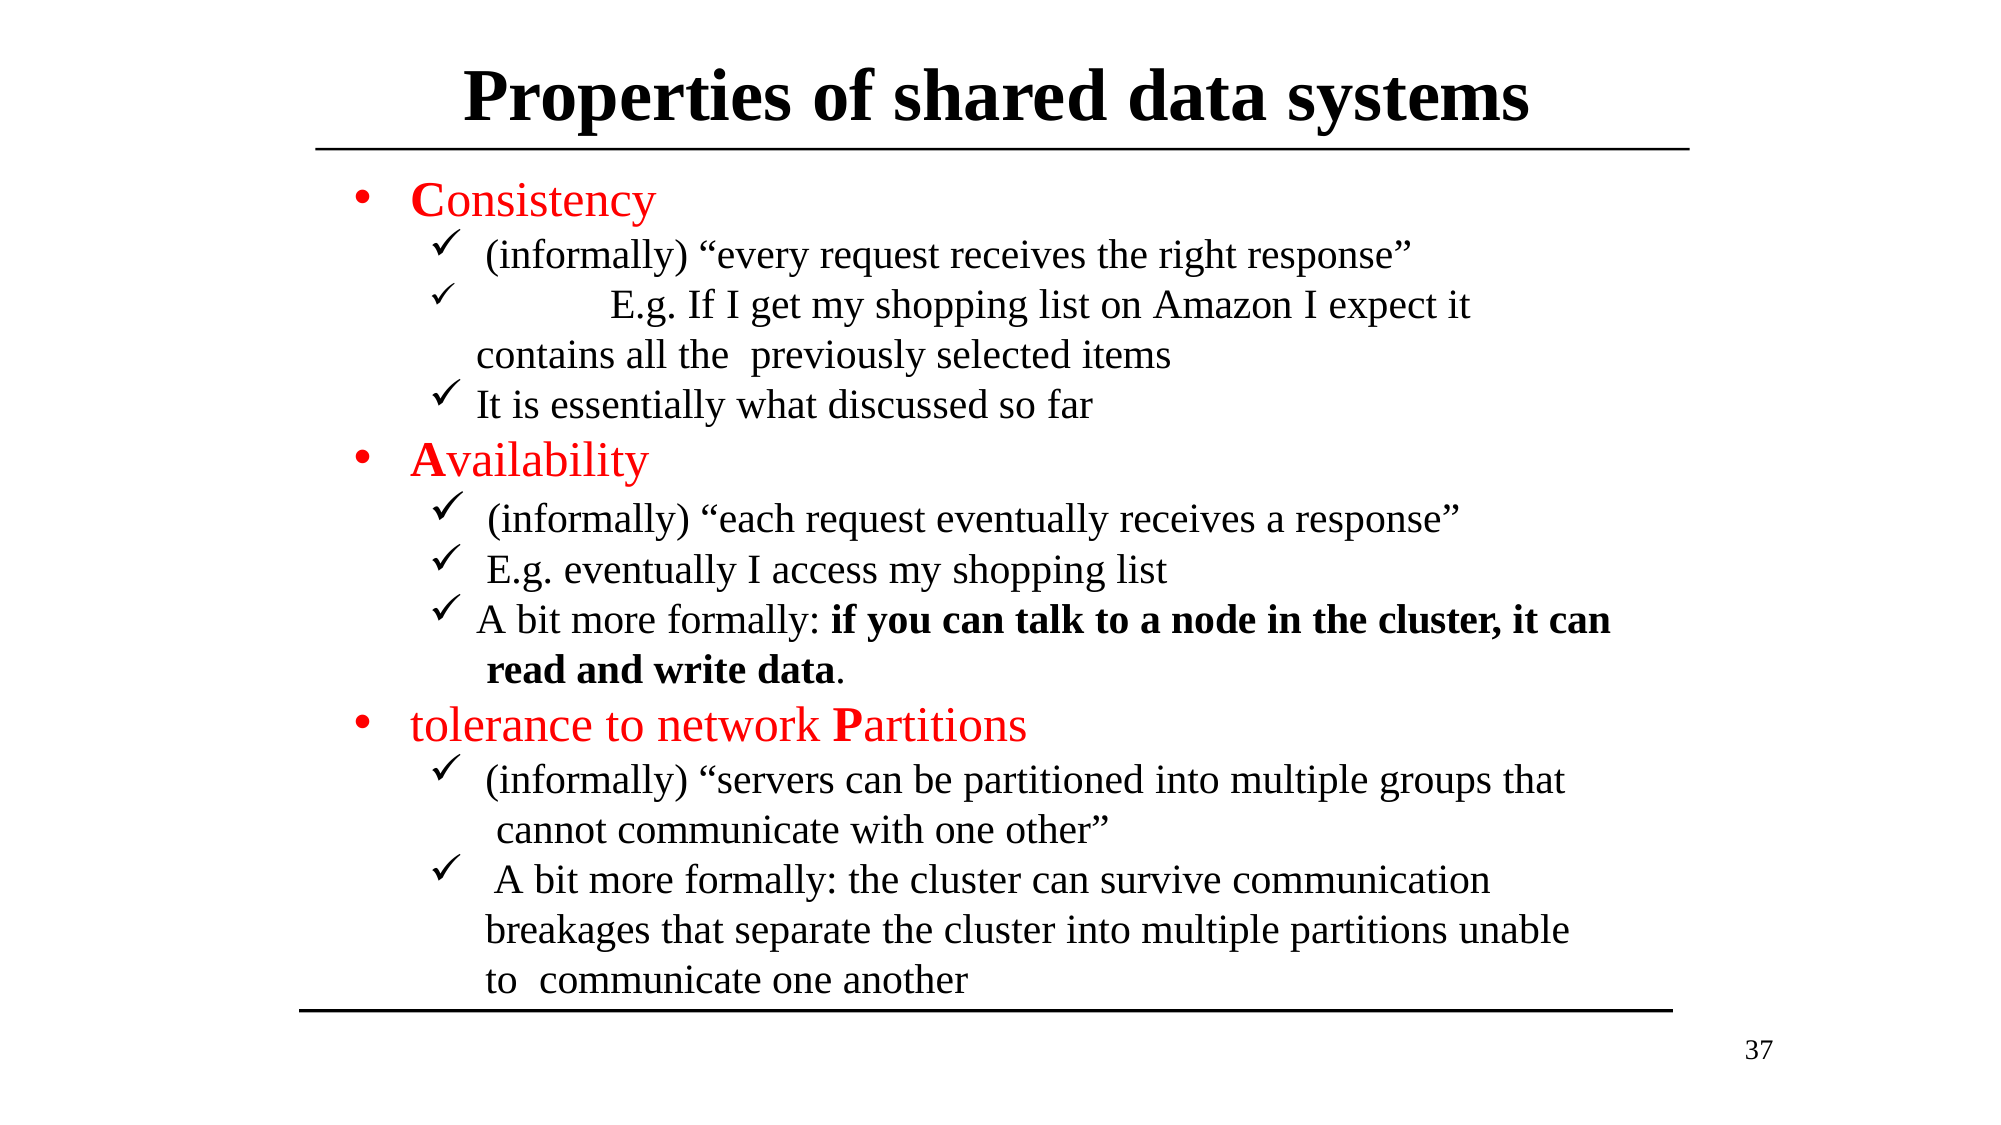

# Properties of shared data systems

Consistency
(informally) “every request receives the right response”
	E.g. If I get my shopping list on Amazon I expect it contains all the  previously selected items
It is essentially what discussed so far
Availability
(informally) “each request eventually receives a response”
E.g. eventually I access my shopping list
A bit more formally: if you can talk to a node in the cluster, it can  read and write data.
tolerance to network Partitions
(informally) “servers can be partitioned into multiple groups that  cannot communicate with one other”
A bit more formally: the cluster can survive communication
breakages that separate the cluster into multiple partitions unable to  communicate one another

37